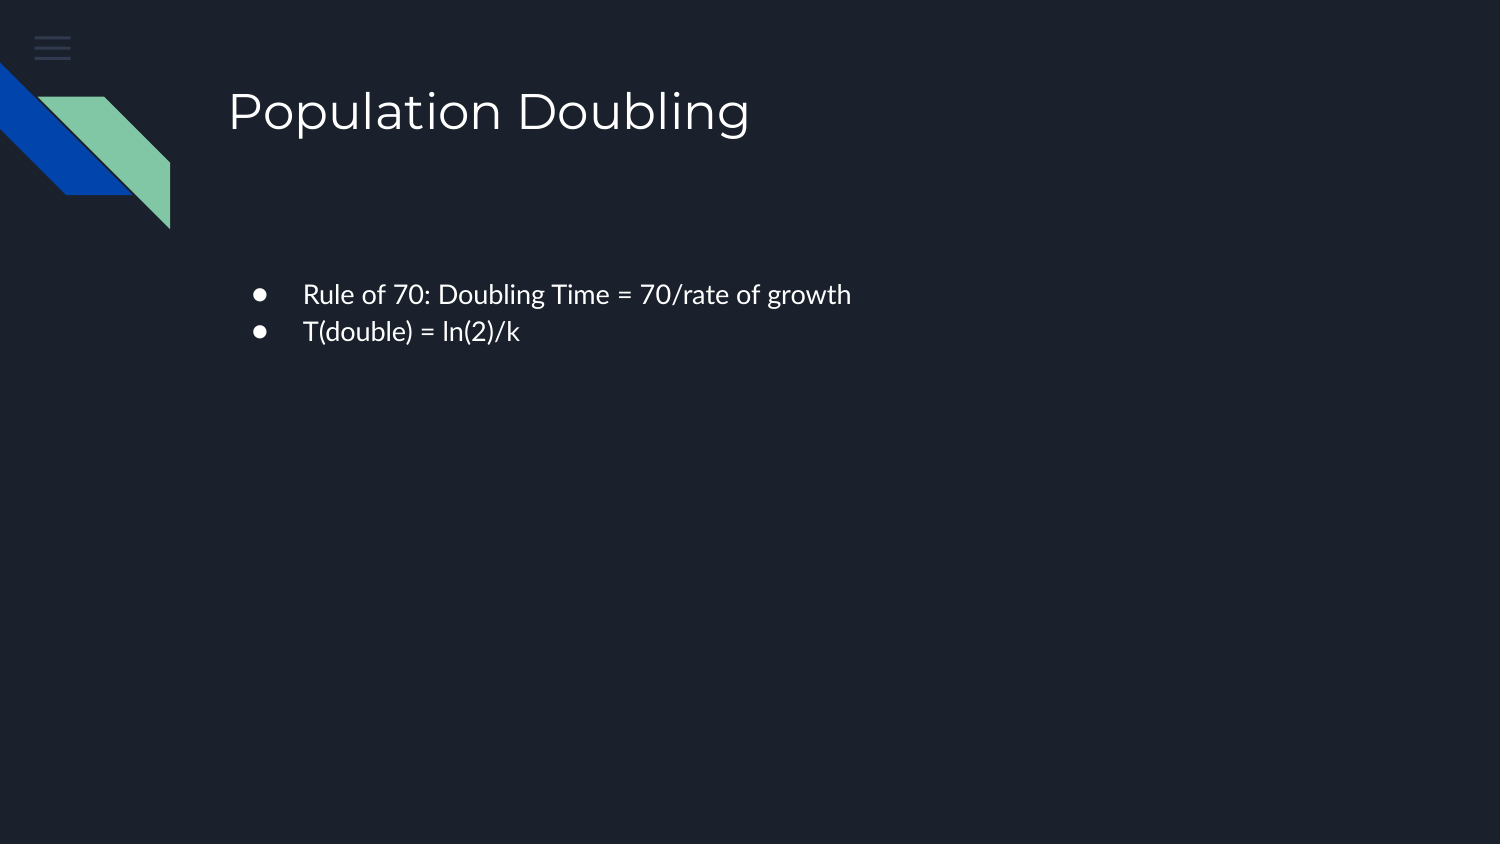

# Population Doubling
Rule of 70: Doubling Time = 70/rate of growth
T(double) = ln(2)/k